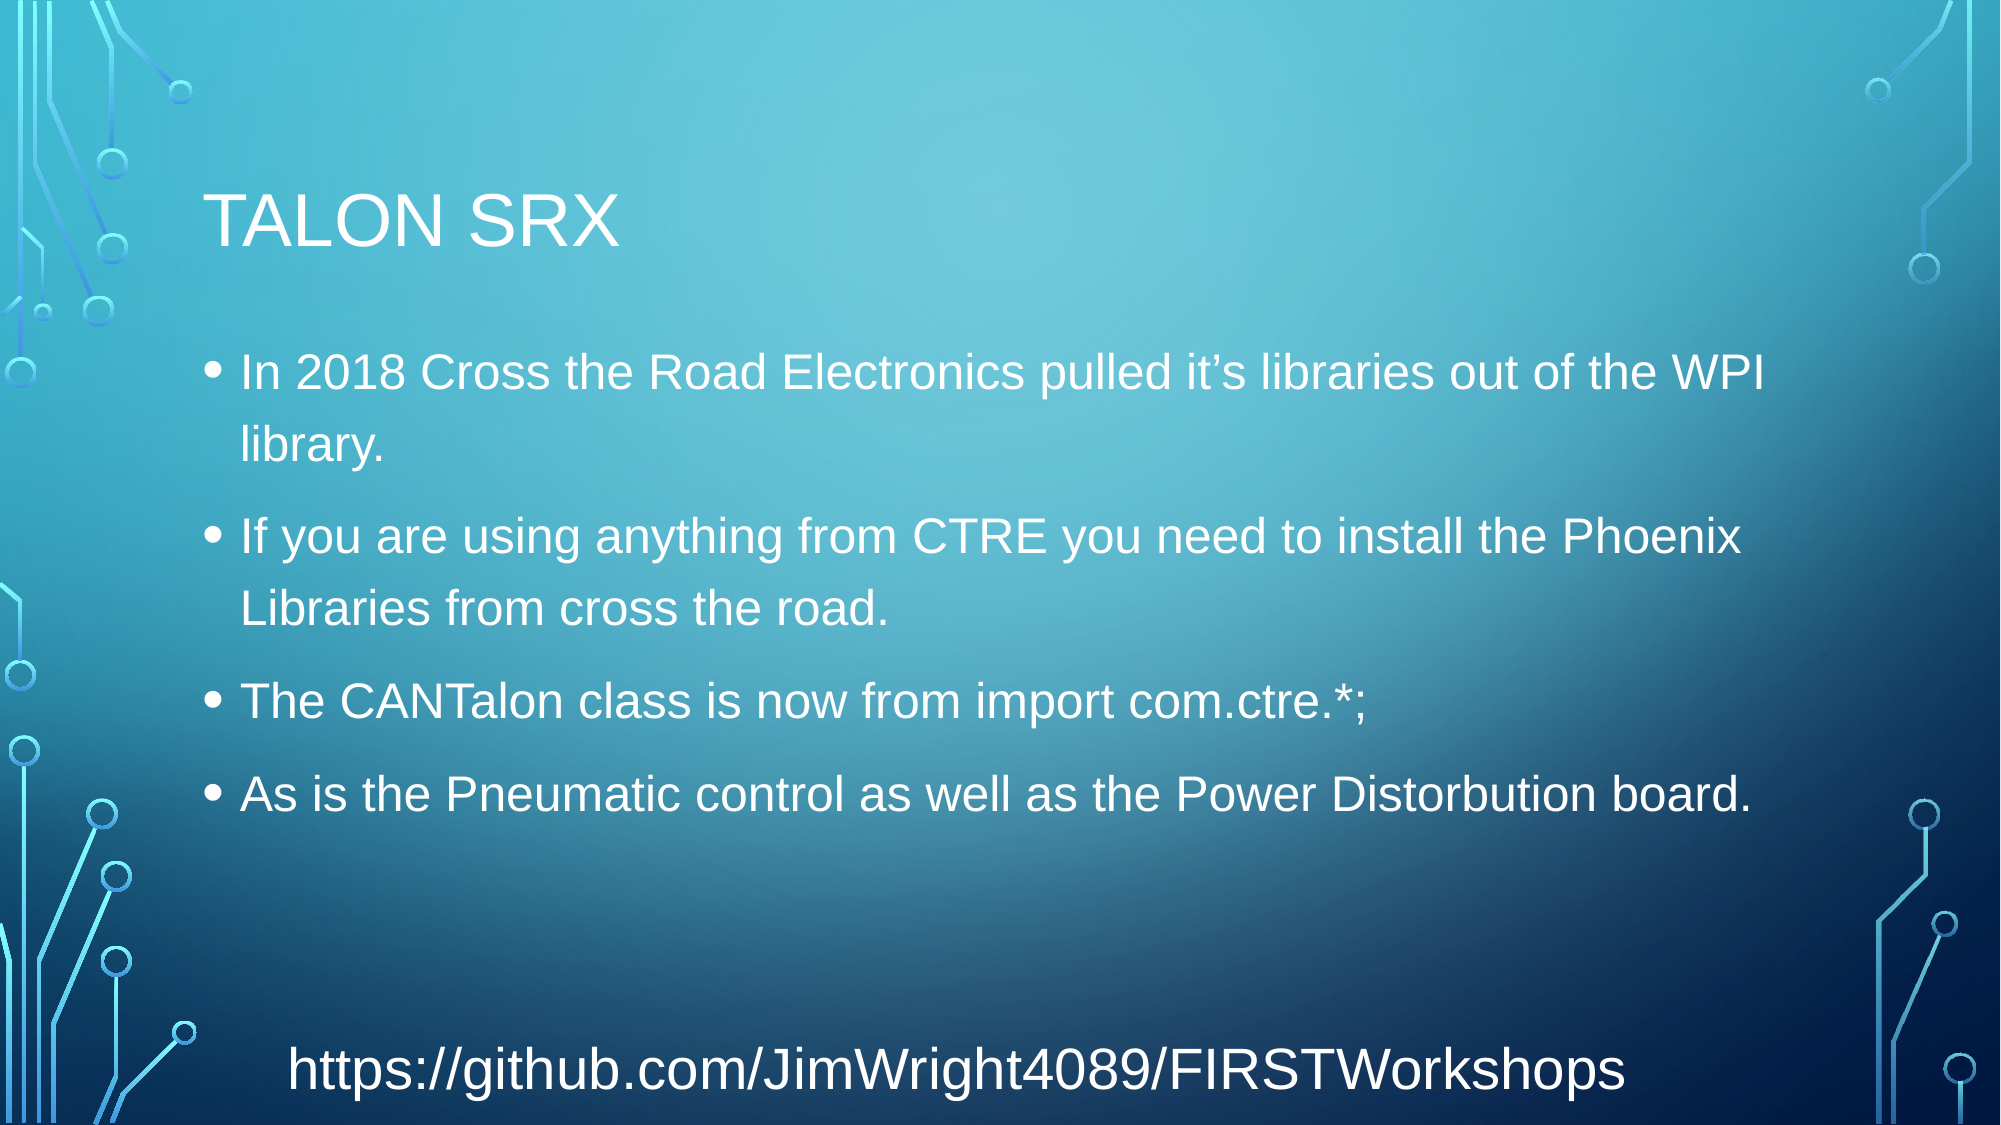

# TALON SRX
In 2018 Cross the Road Electronics pulled it’s libraries out of the WPI library.
If you are using anything from CTRE you need to install the Phoenix Libraries from cross the road.
The CANTalon class is now from import com.ctre.*;
As is the Pneumatic control as well as the Power Distorbution board.
https://github.com/JimWright4089/FIRSTWorkshops